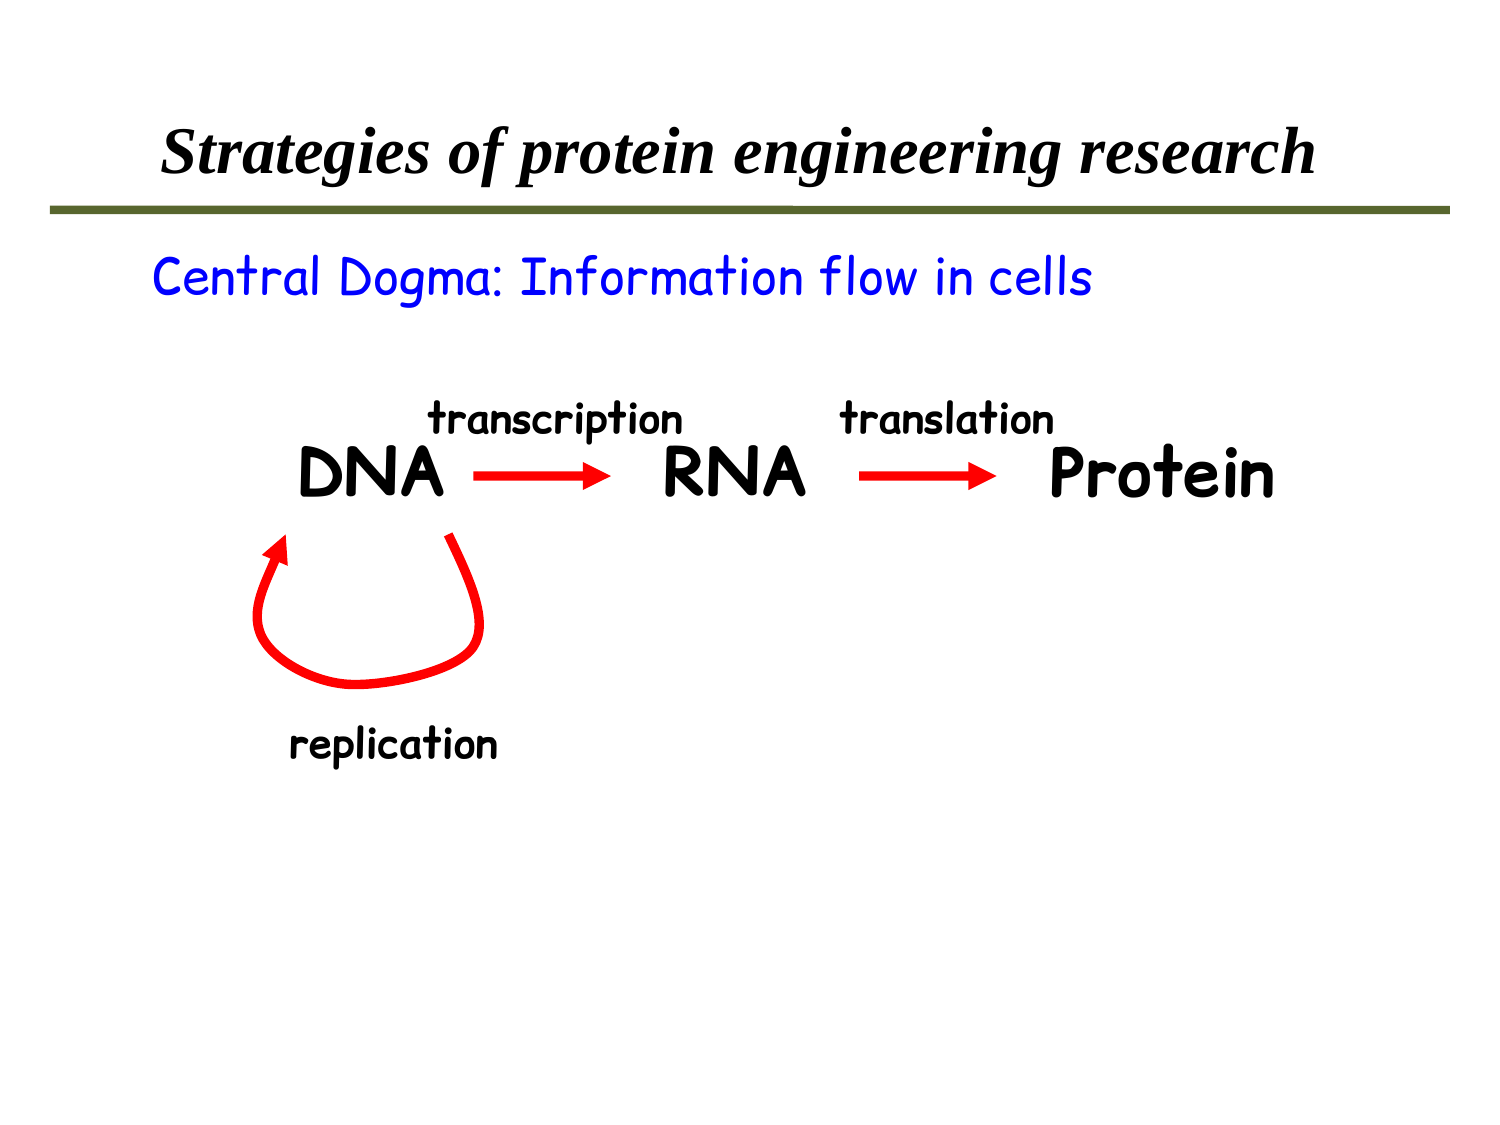

Strategies of protein engineering research

Central Dogma: Information flow in cells
transcription
translation
DNA
RNA
Protein

replication